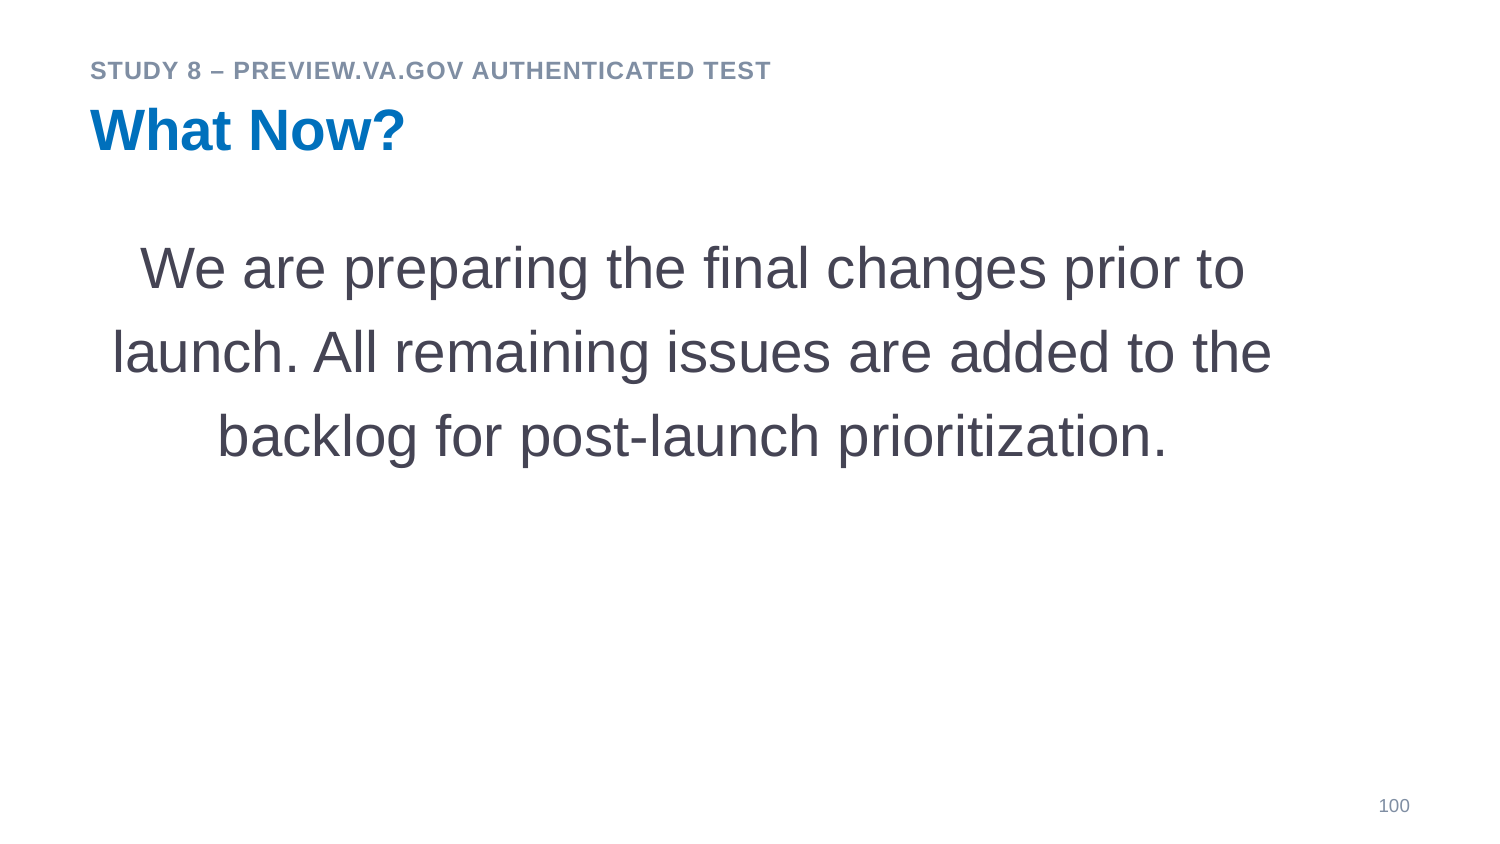

Study 8 – Preview.va.gov Authenticated Test
# What Now?
We are preparing the final changes prior to launch. All remaining issues are added to the backlog for post-launch prioritization.

100